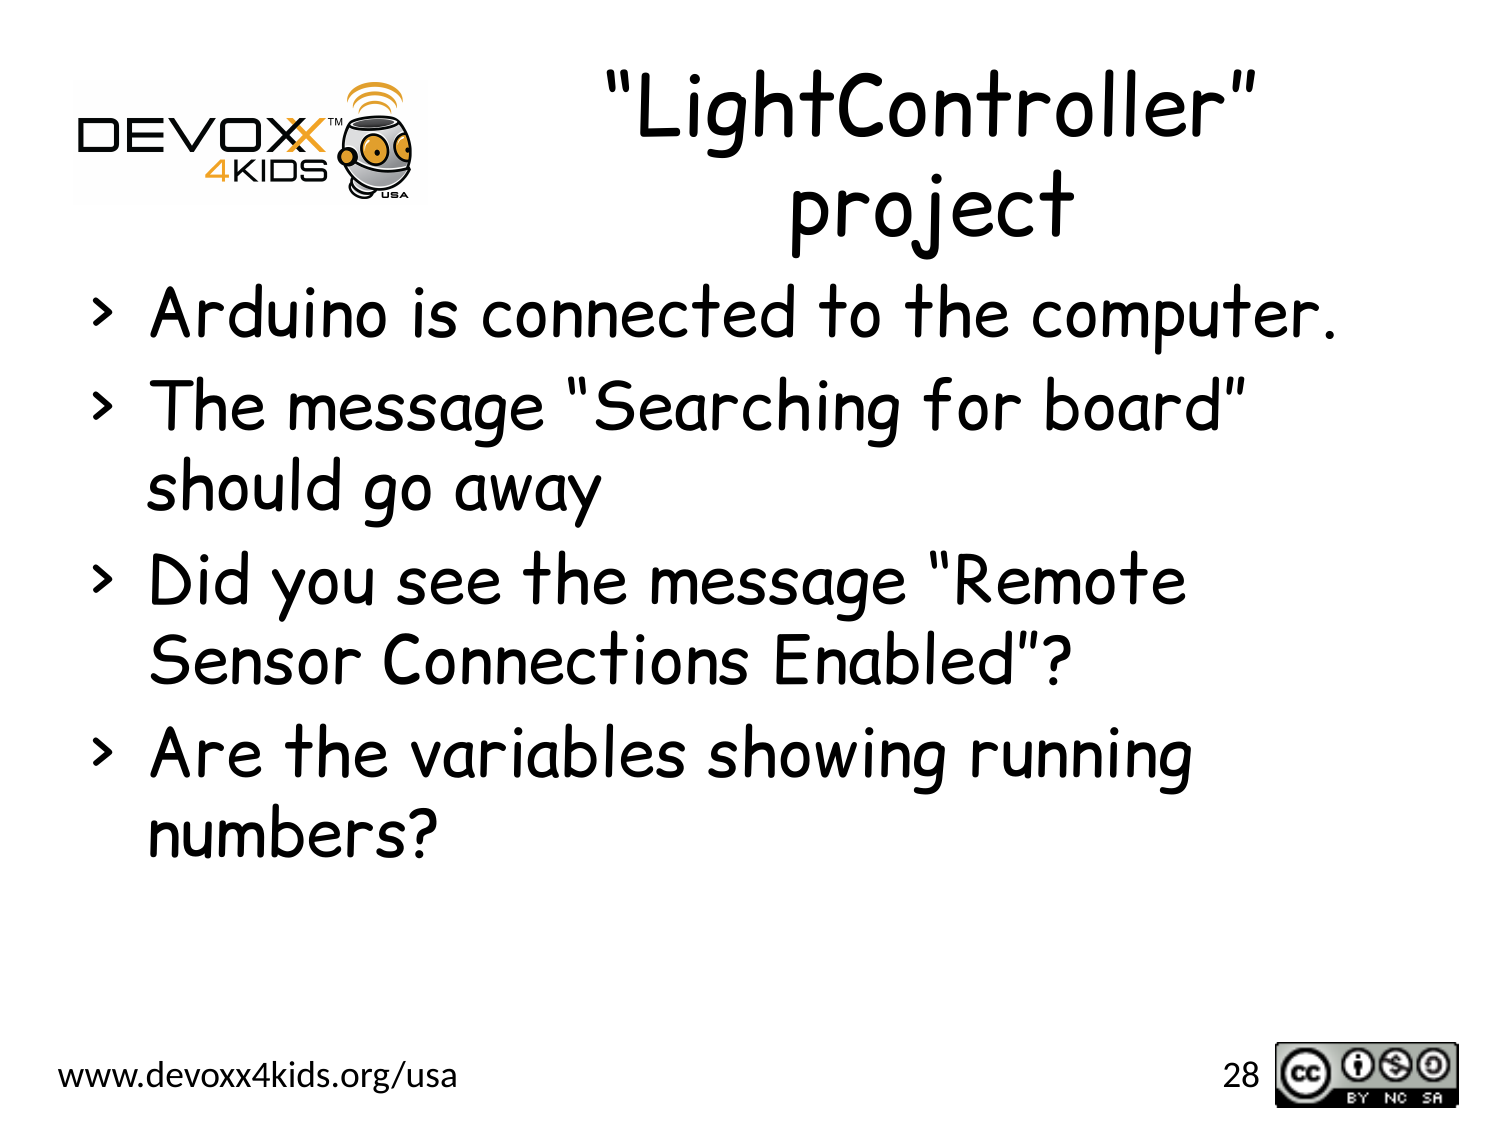

# “LightController” project
Arduino is connected to the computer.
The message “Searching for board” should go away
Did you see the message “Remote Sensor Connections Enabled”?
Are the variables showing running numbers?

28